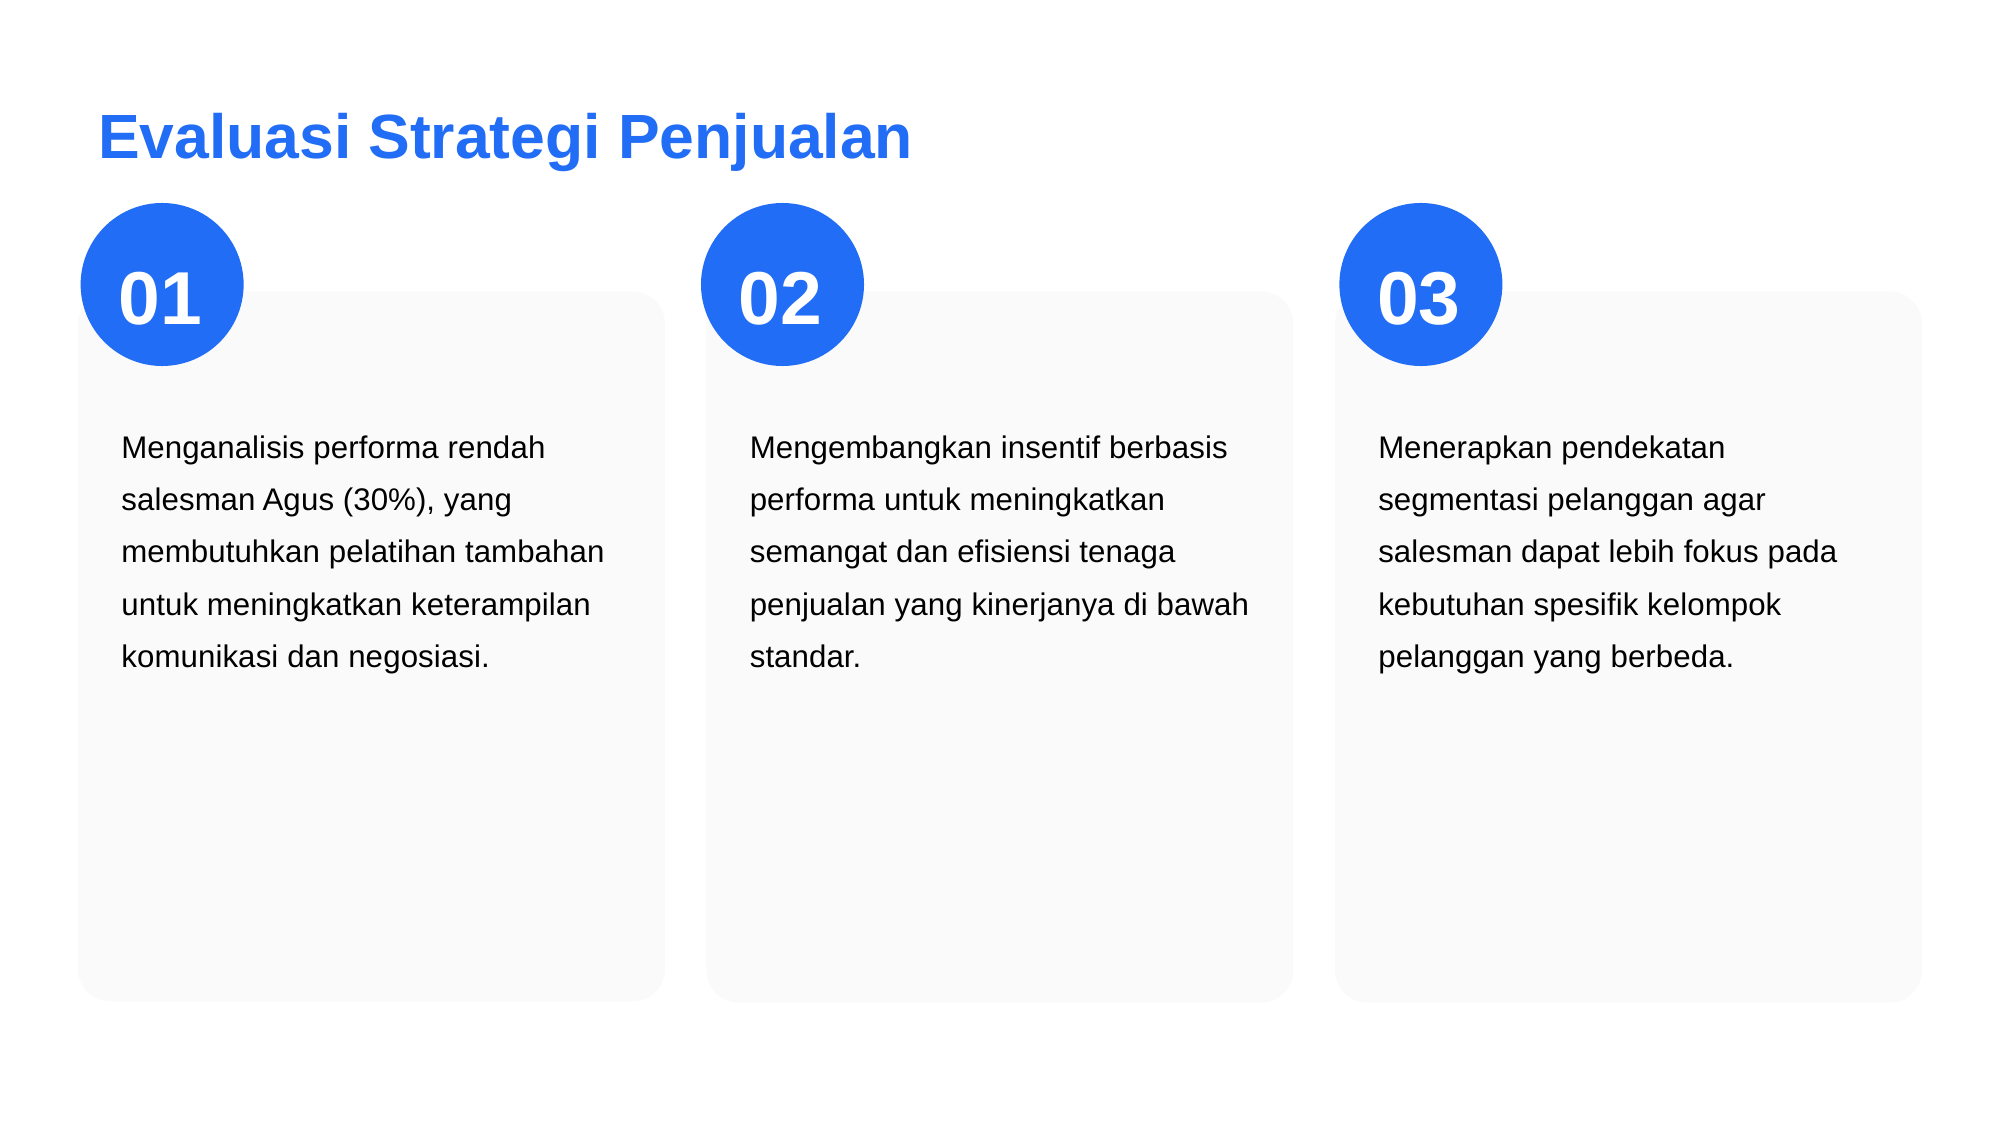

Evaluasi Strategi Penjualan

01
02
03

Menganalisis performa rendah salesman Agus (30%), yang membutuhkan pelatihan tambahan untuk meningkatkan keterampilan komunikasi dan negosiasi.
Mengembangkan insentif berbasis performa untuk meningkatkan semangat dan efisiensi tenaga penjualan yang kinerjanya di bawah standar.
Menerapkan pendekatan segmentasi pelanggan agar salesman dapat lebih fokus pada kebutuhan spesifik kelompok pelanggan yang berbeda.